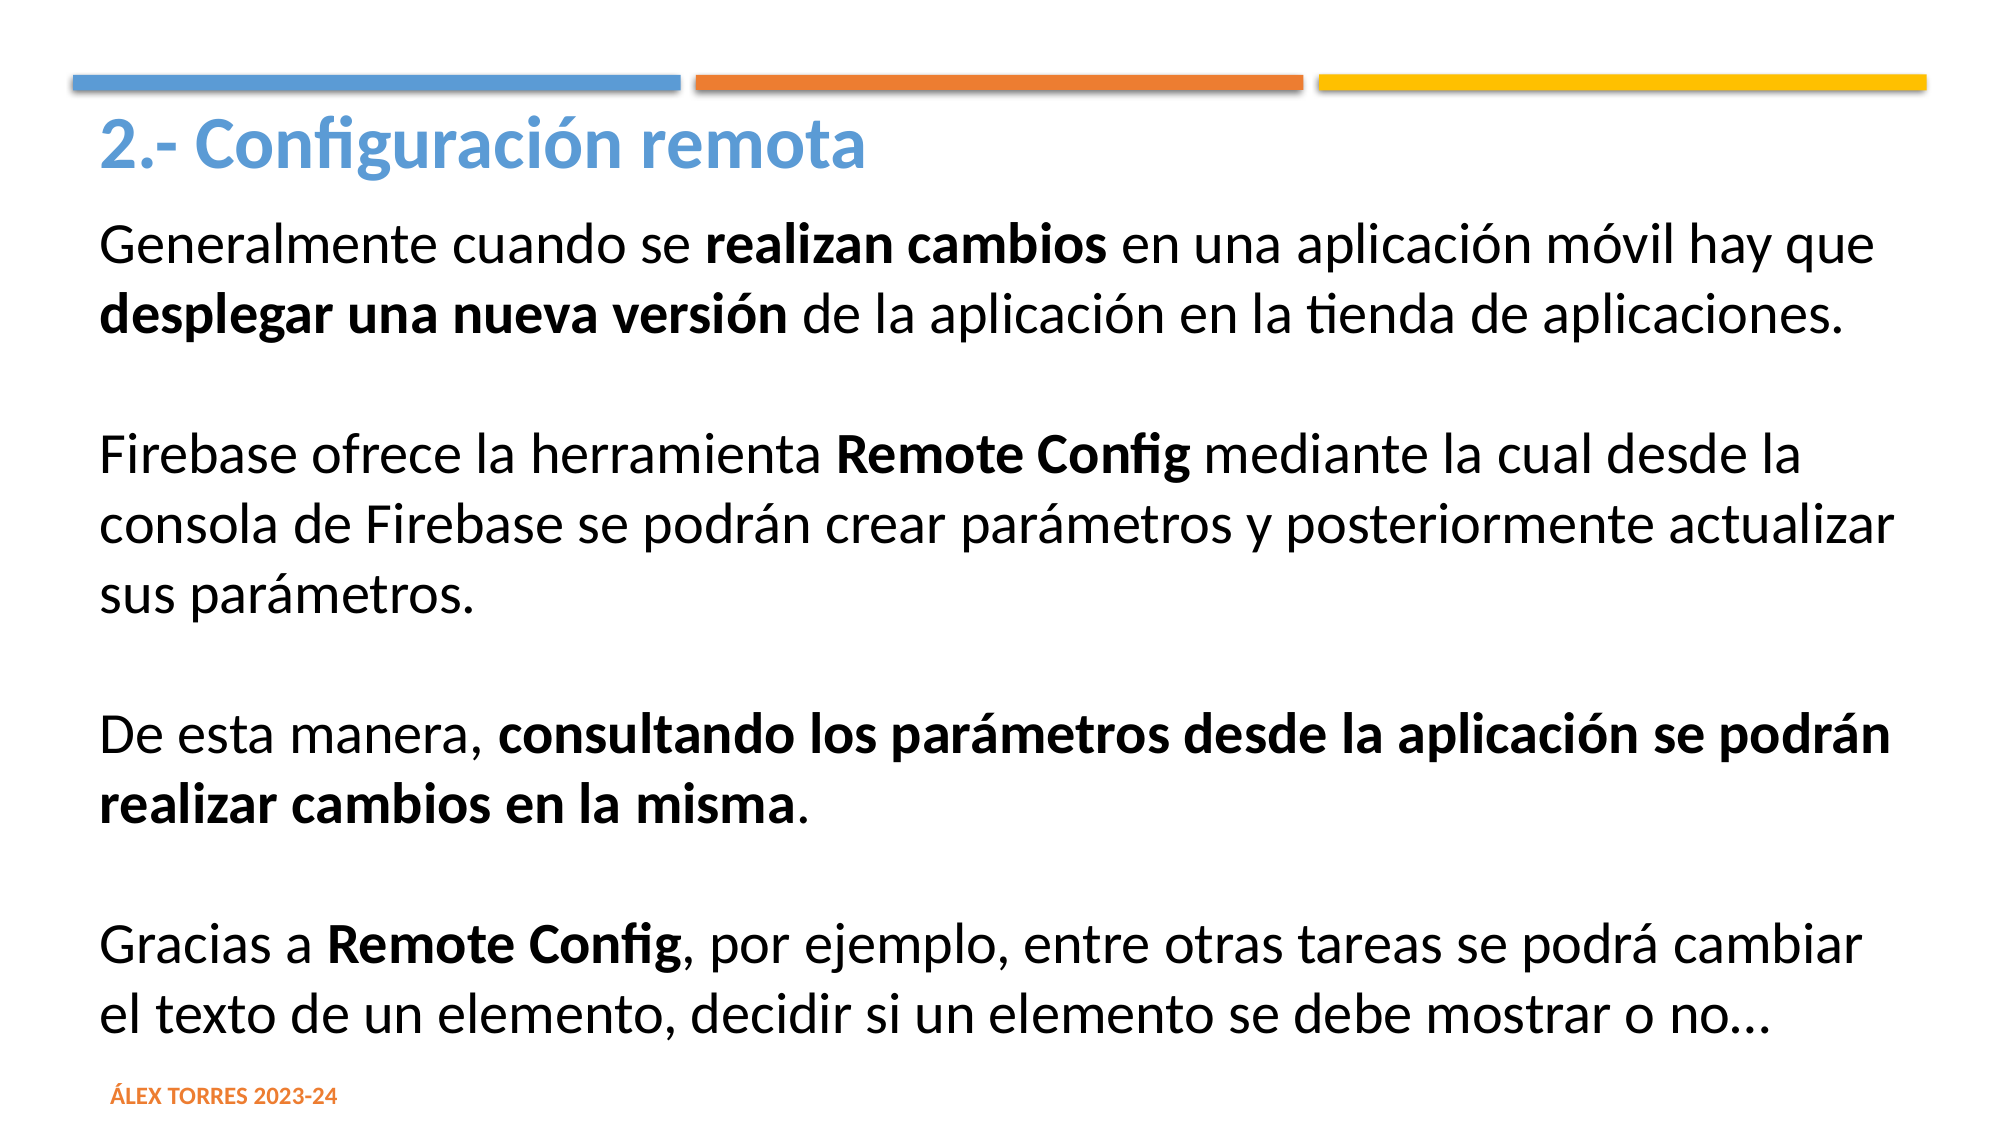

2.- Configuración remota
Generalmente cuando se realizan cambios en una aplicación móvil hay que desplegar una nueva versión de la aplicación en la tienda de aplicaciones.

Firebase ofrece la herramienta Remote Config mediante la cual desde la consola de Firebase se podrán crear parámetros y posteriormente actualizar sus parámetros.

De esta manera, consultando los parámetros desde la aplicación se podrán realizar cambios en la misma.

Gracias a Remote Config, por ejemplo, entre otras tareas se podrá cambiar el texto de un elemento, decidir si un elemento se debe mostrar o no…